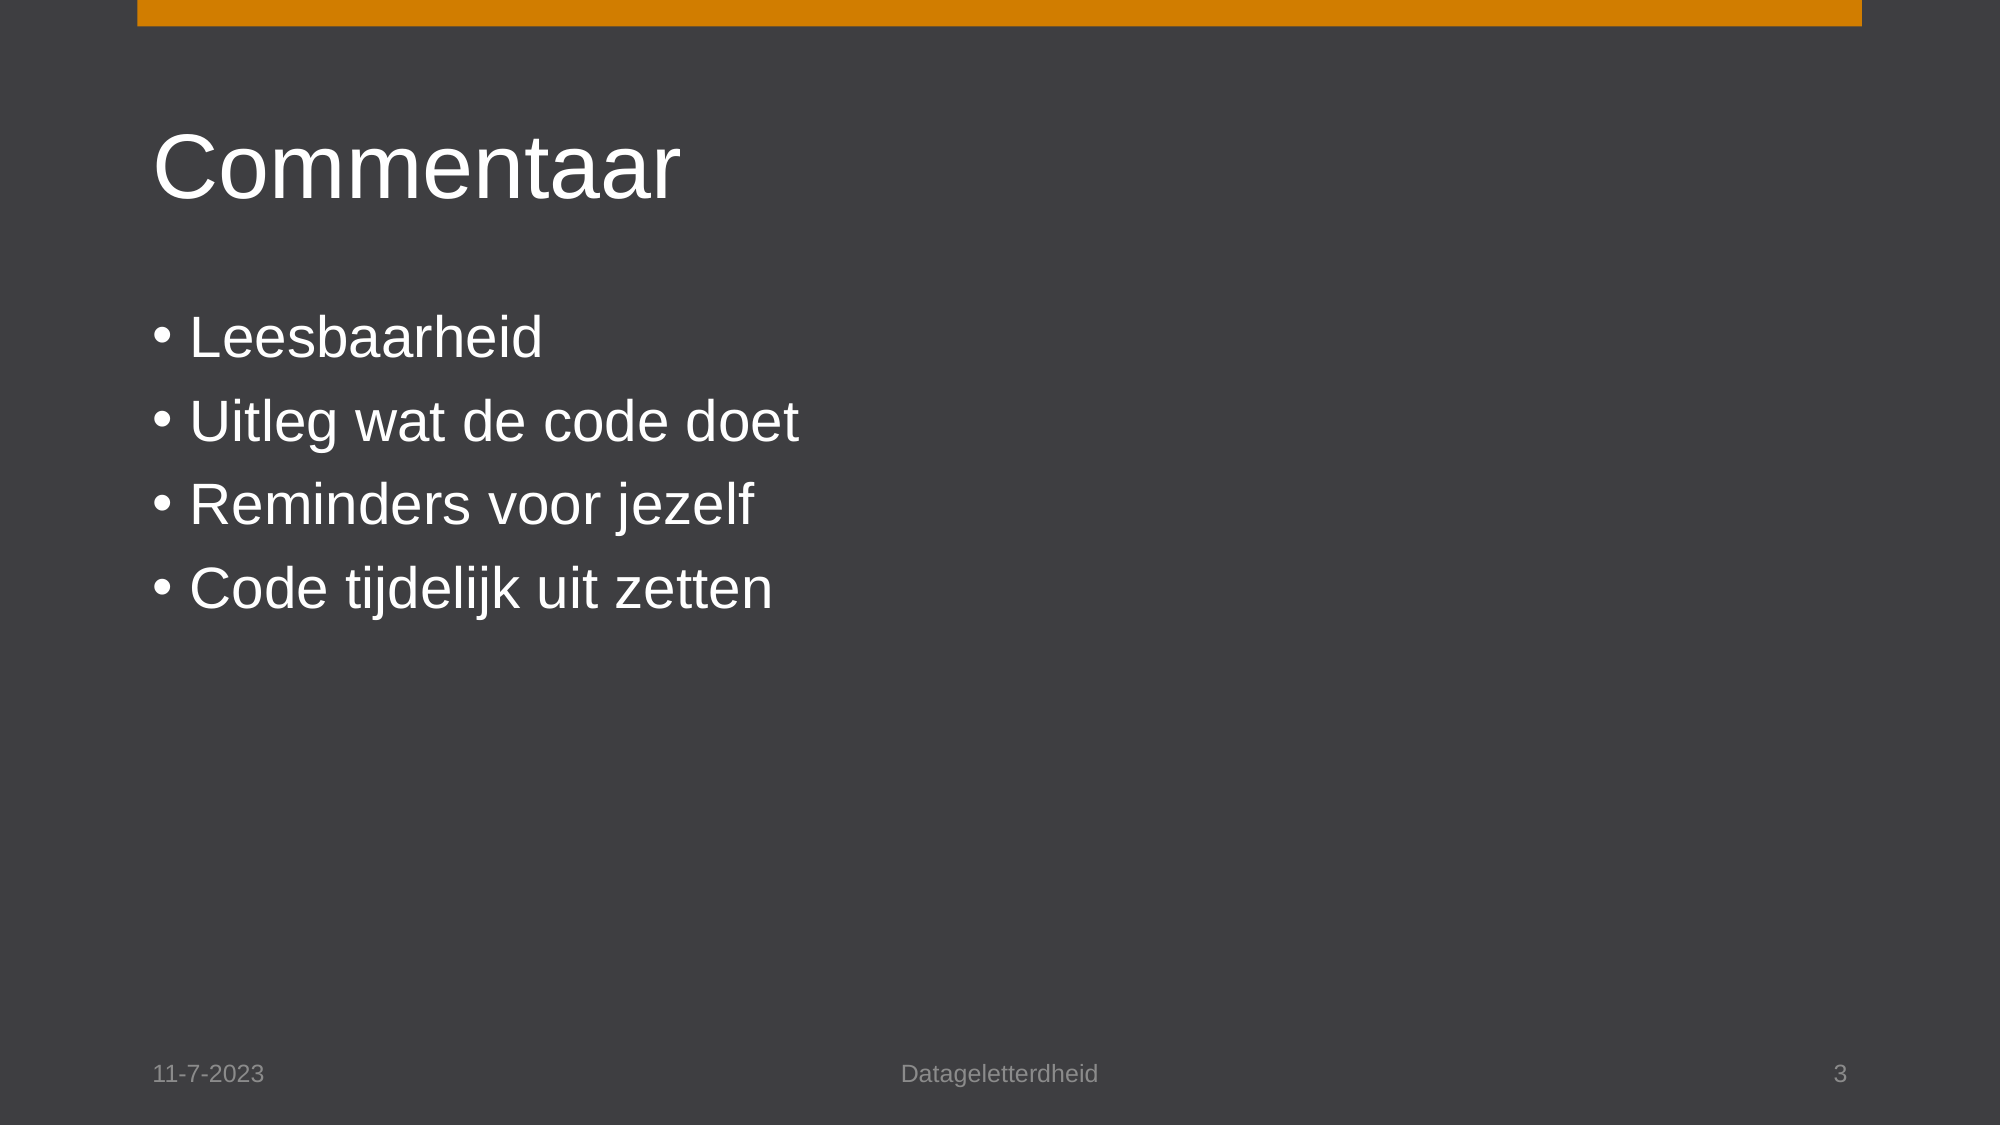

# Commentaar
Leesbaarheid
Uitleg wat de code doet
Reminders voor jezelf
Code tijdelijk uit zetten
11-7-2023
Datageletterdheid
3